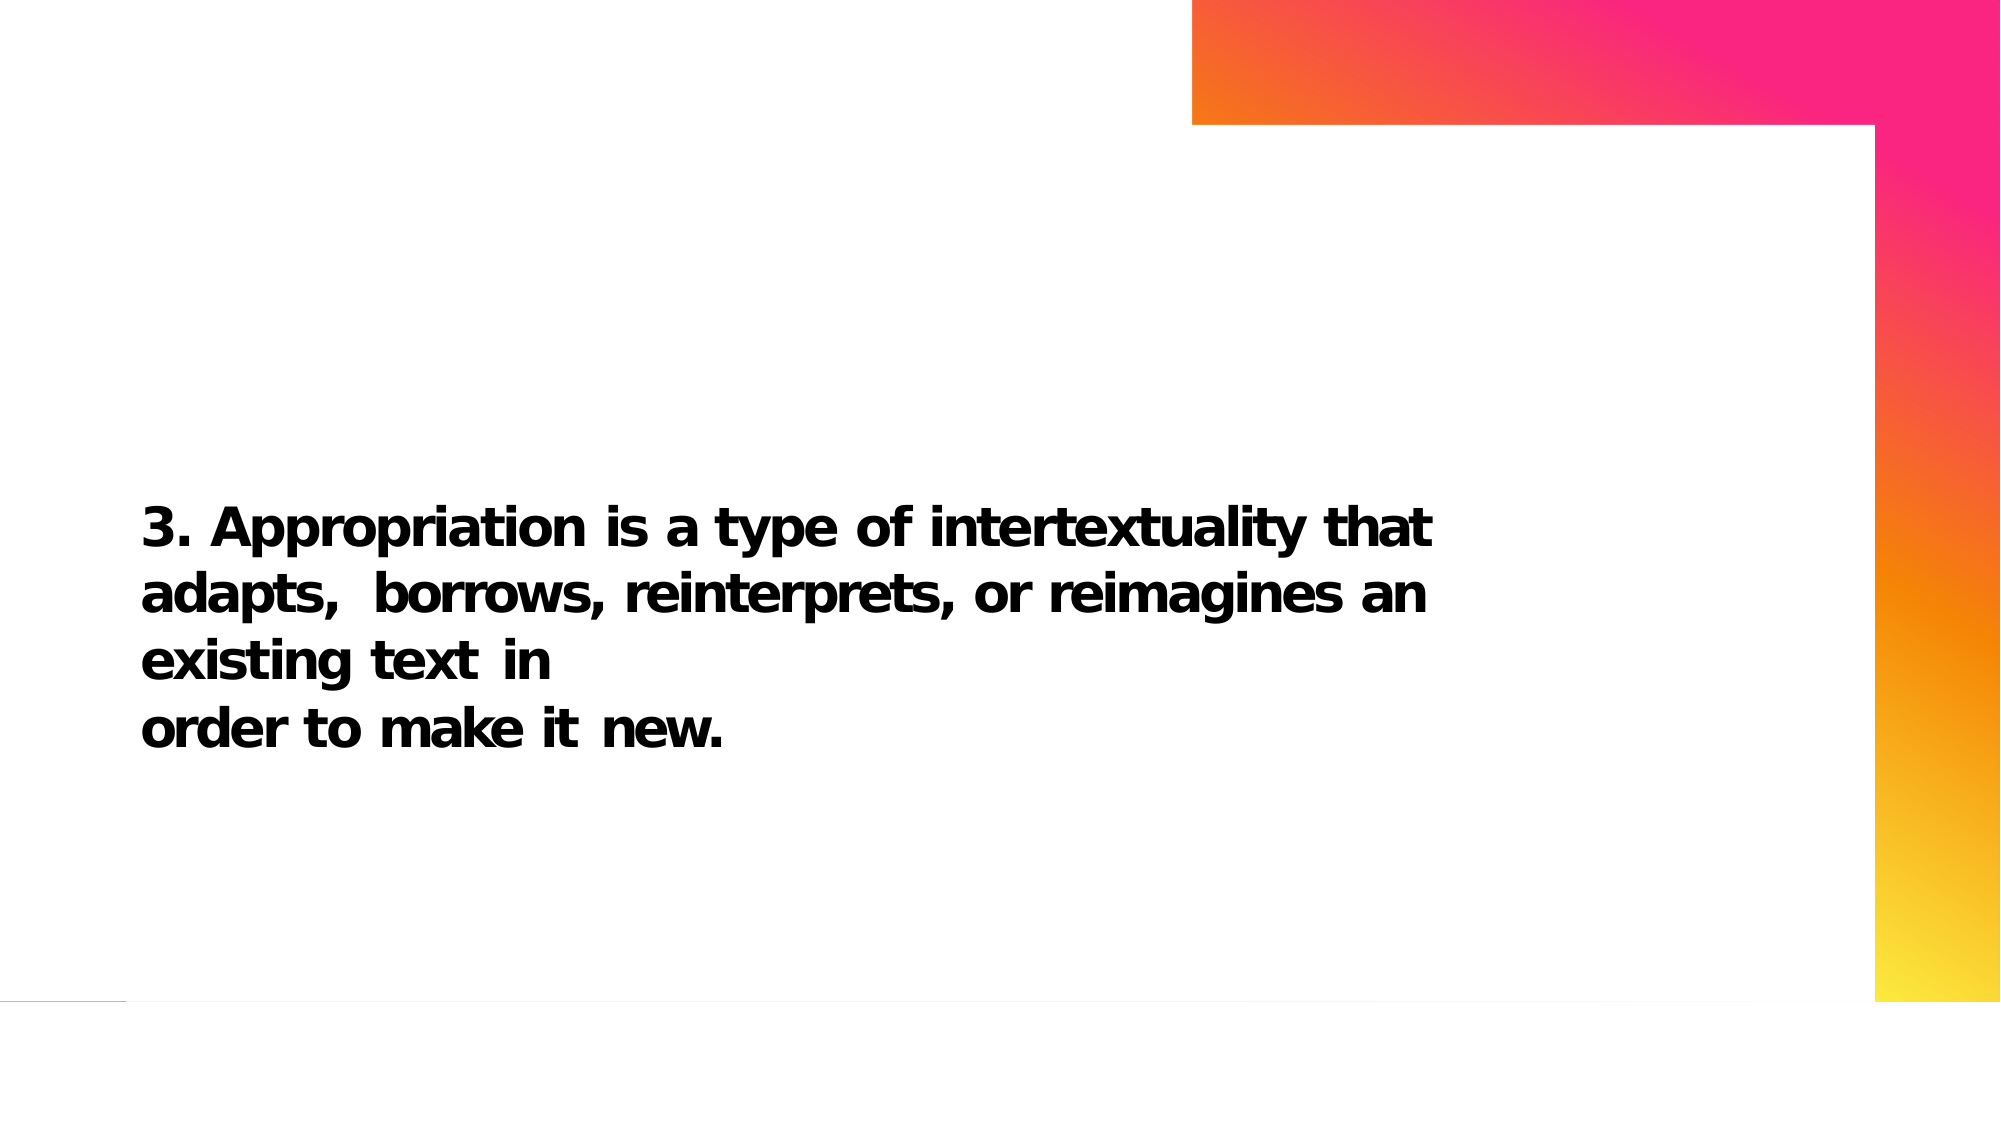

# 3. Appropriation is a type of intertextuality that adapts,  borrows, reinterprets, or reimagines an existing text in
order to make it new.